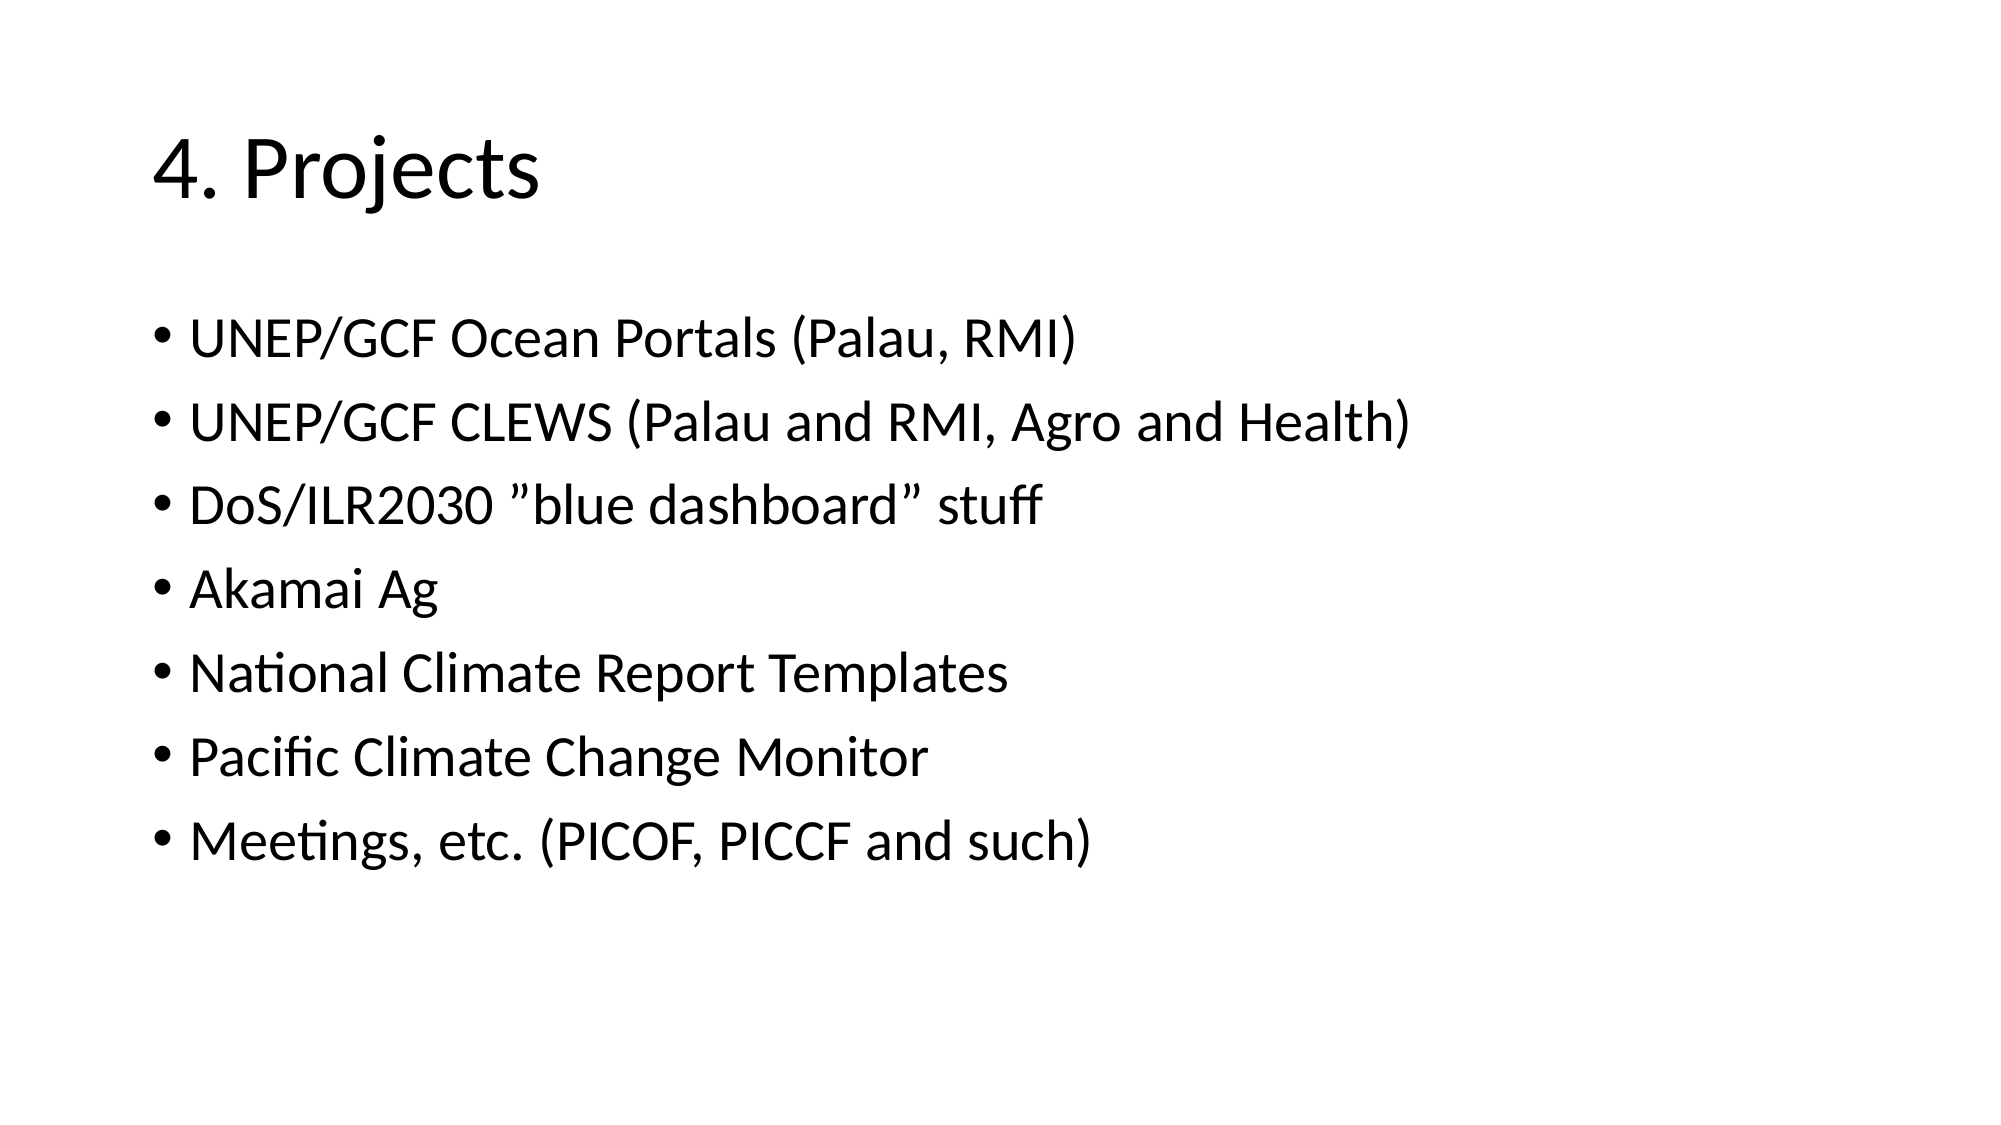

# 4. Projects
UNEP/GCF Ocean Portals (Palau, RMI)
UNEP/GCF CLEWS (Palau and RMI, Agro and Health)
DoS/ILR2030 ”blue dashboard” stuff
Akamai Ag
National Climate Report Templates
Pacific Climate Change Monitor
Meetings, etc. (PICOF, PICCF and such)